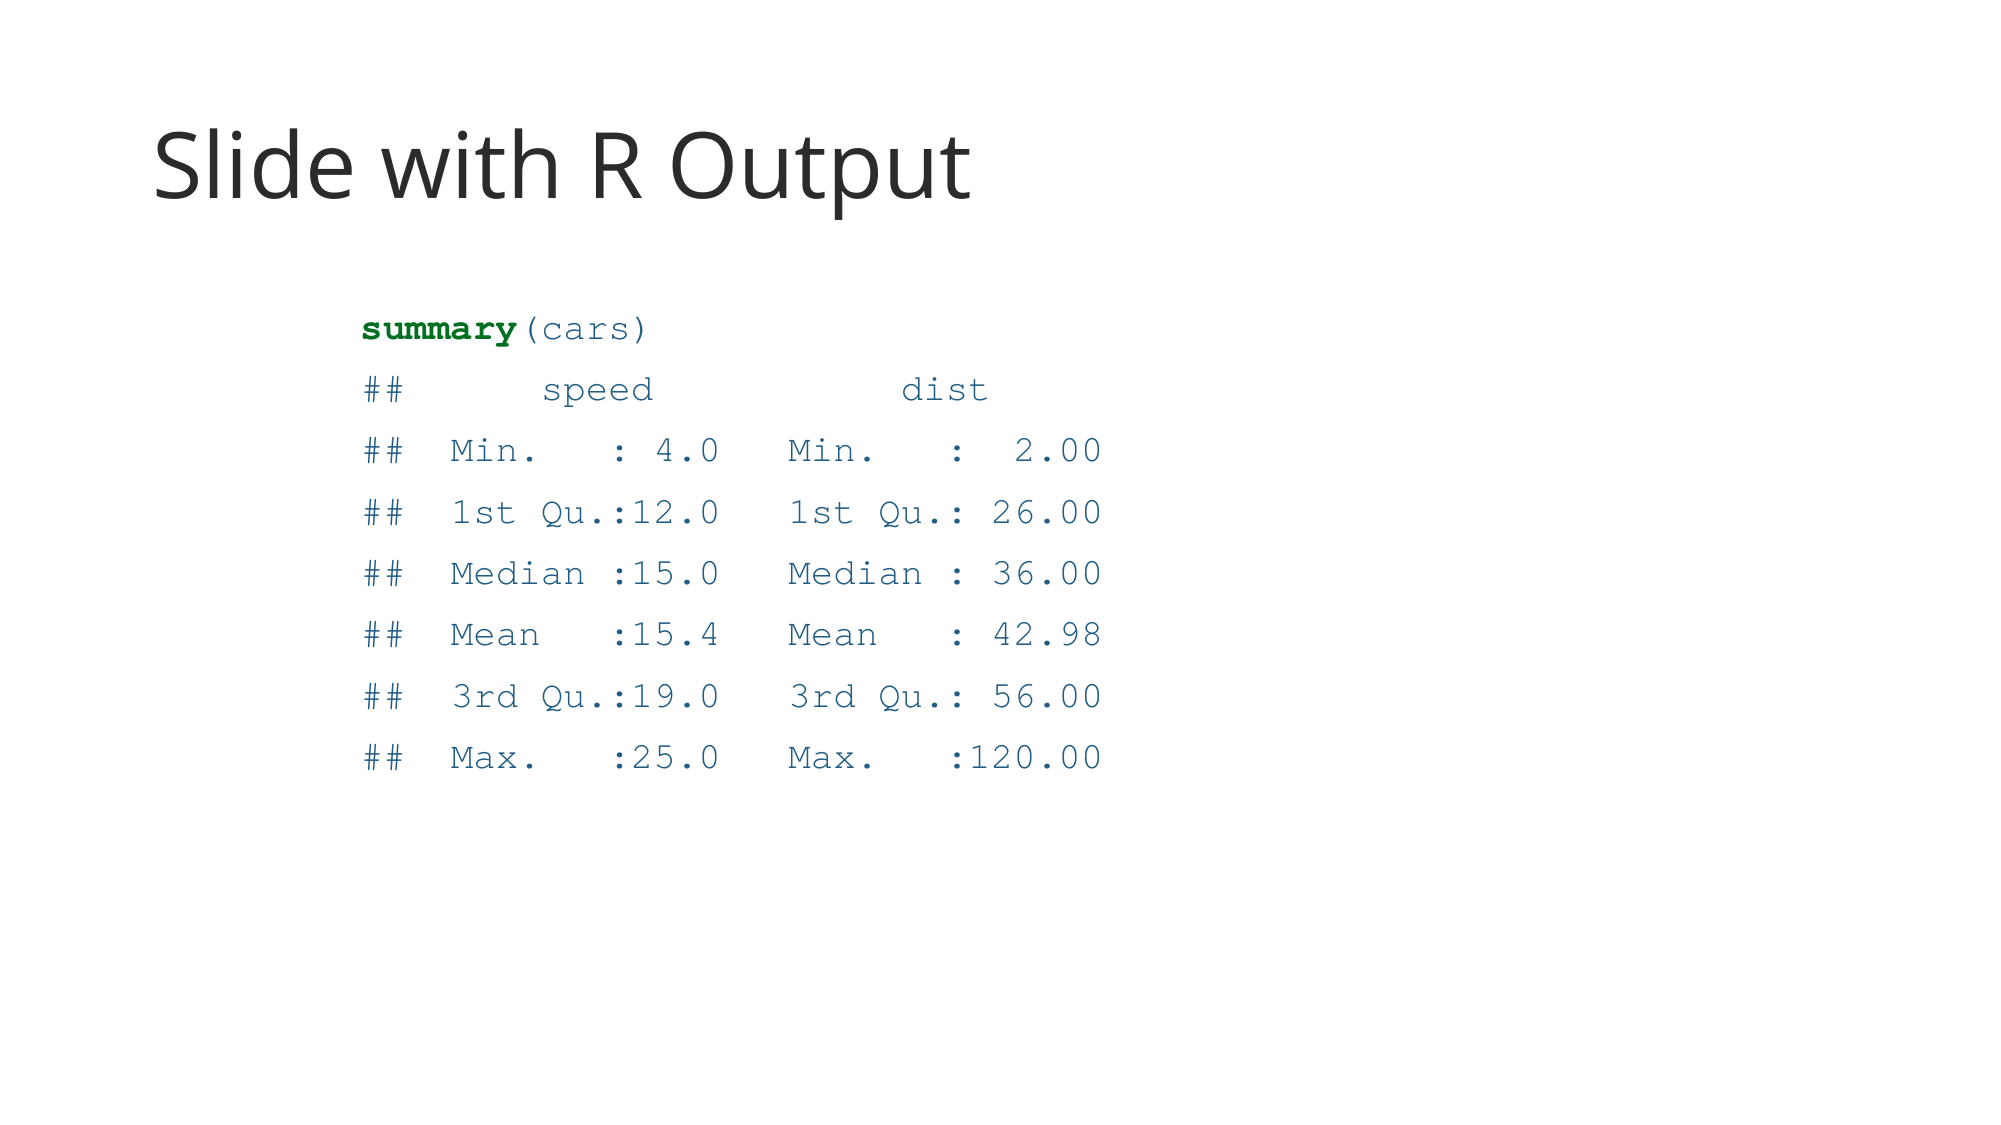

# Slide with R Output
summary(cars)
##      speed           dist
##  Min.   : 4.0   Min.   :  2.00
##  1st Qu.:12.0   1st Qu.: 26.00
##  Median :15.0   Median : 36.00
##  Mean   :15.4   Mean   : 42.98
##  3rd Qu.:19.0   3rd Qu.: 56.00
##  Max.   :25.0   Max.   :120.00